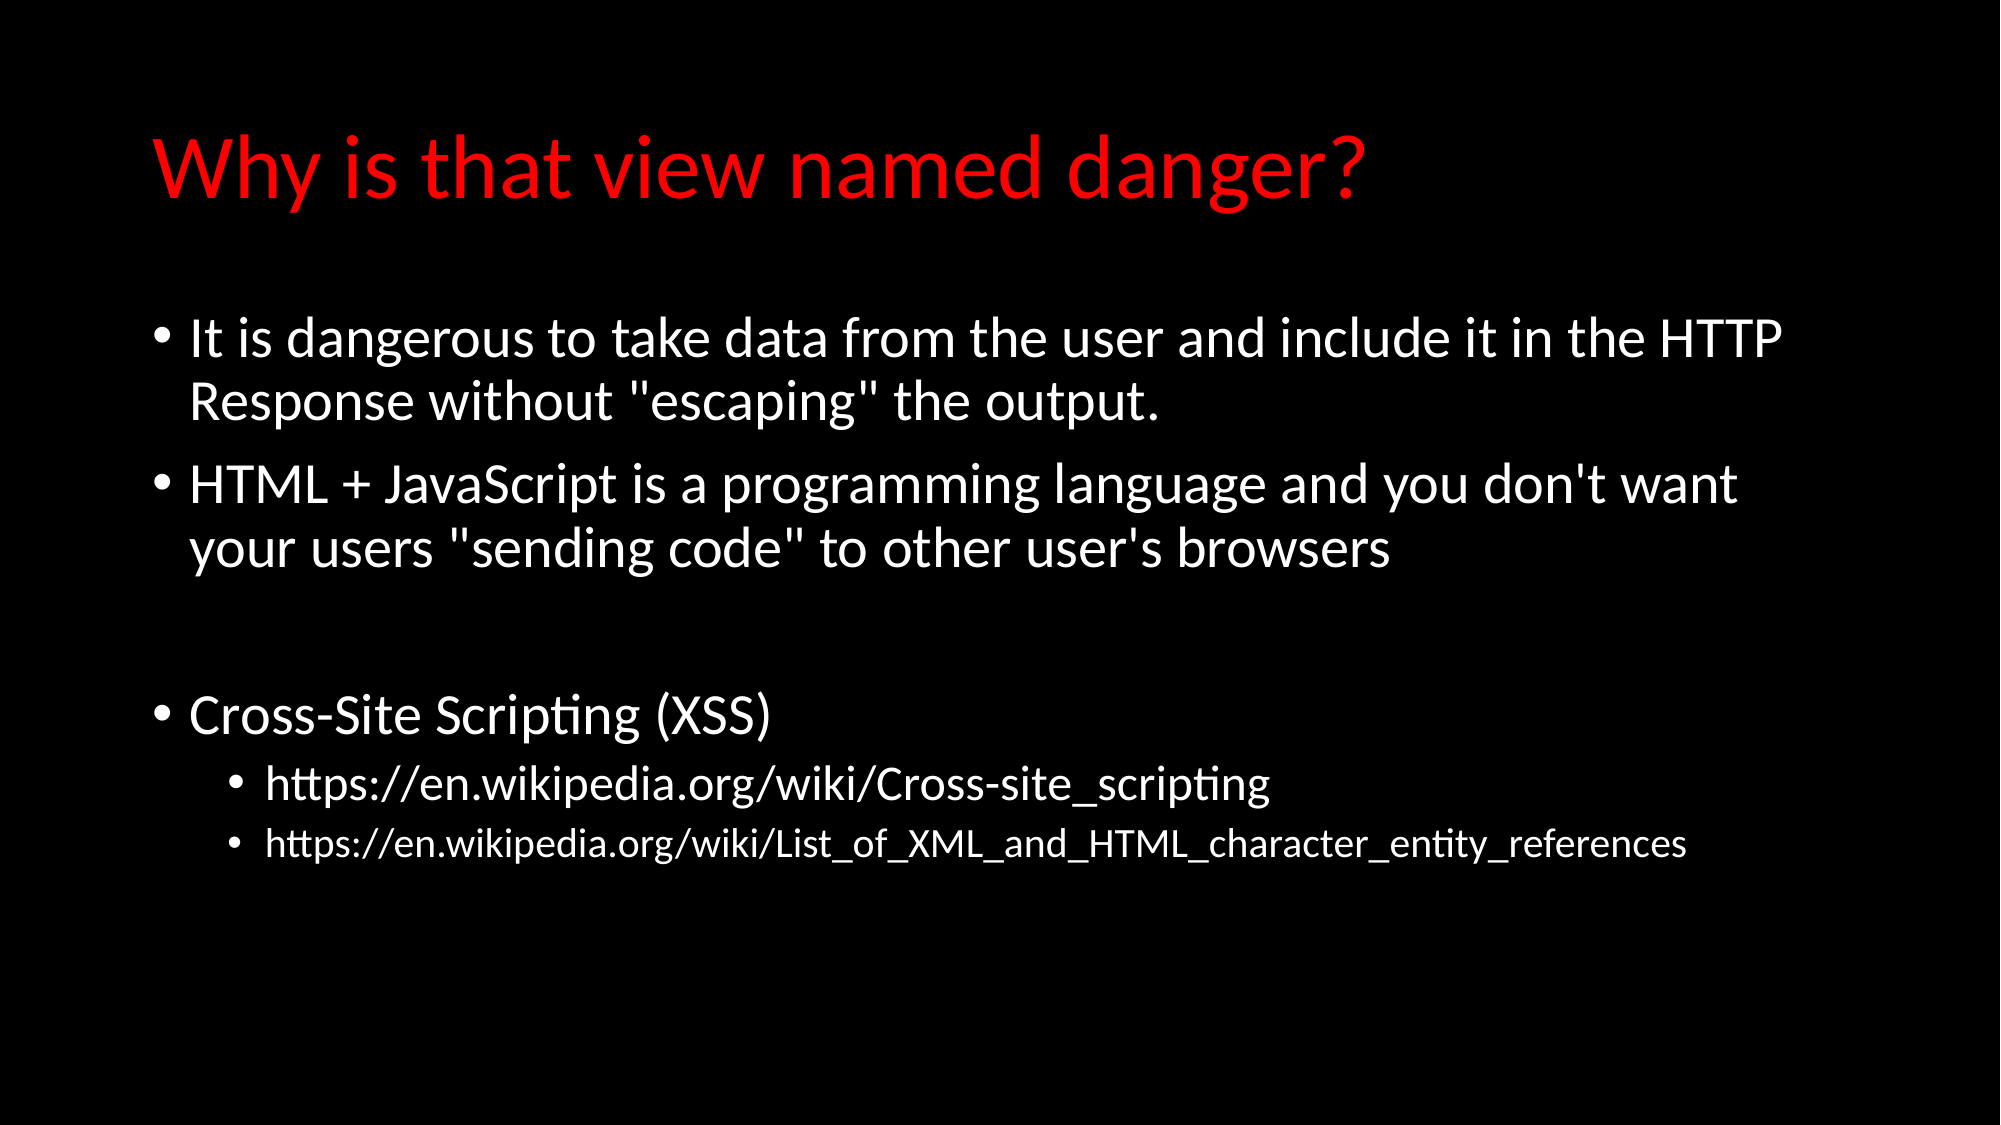

# Why is that view named danger?
It is dangerous to take data from the user and include it in the HTTP Response without "escaping" the output.
HTML + JavaScript is a programming language and you don't want your users "sending code" to other user's browsers

Cross-Site Scripting (XSS)
https://en.wikipedia.org/wiki/Cross-site_scripting
https://en.wikipedia.org/wiki/List_of_XML_and_HTML_character_entity_references